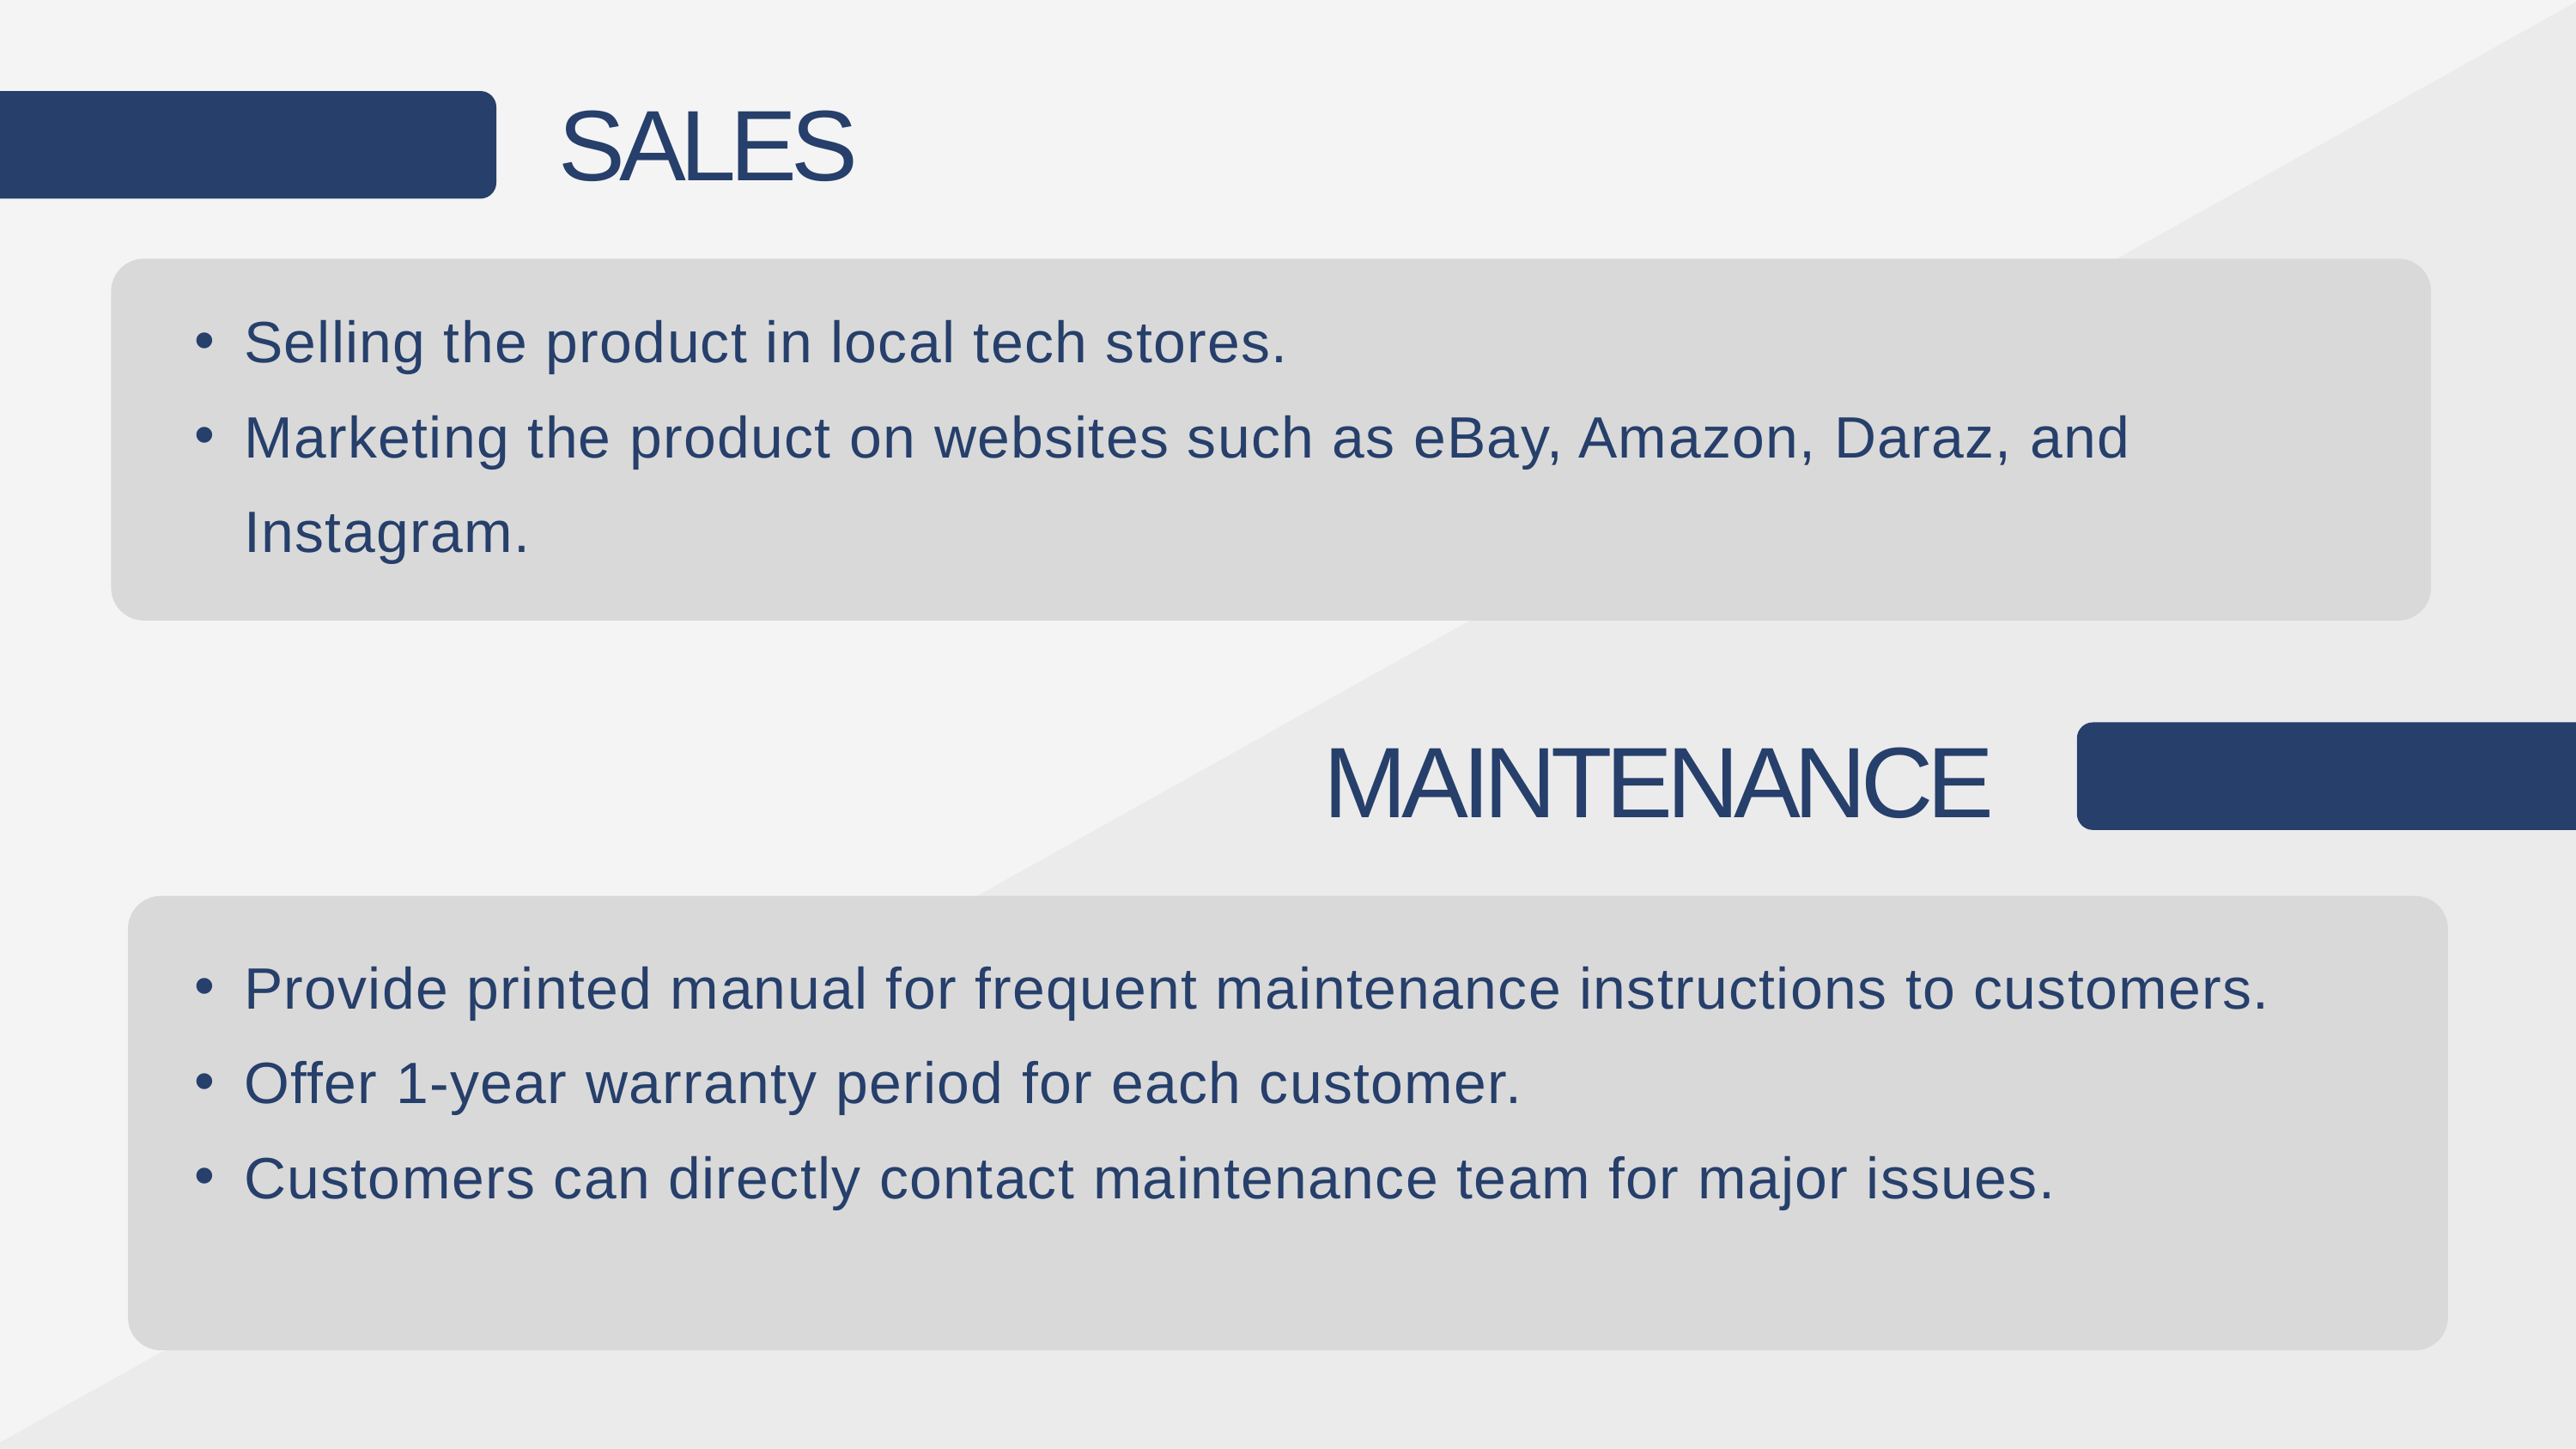

SALES

Selling the product in local tech stores.
Marketing the product on websites such as eBay, Amazon, Daraz, and Instagram.

MAINTENANCE

Provide printed manual for frequent maintenance instructions to customers.
Offer 1-year warranty period for each customer.
Customers can directly contact maintenance team for major issues.